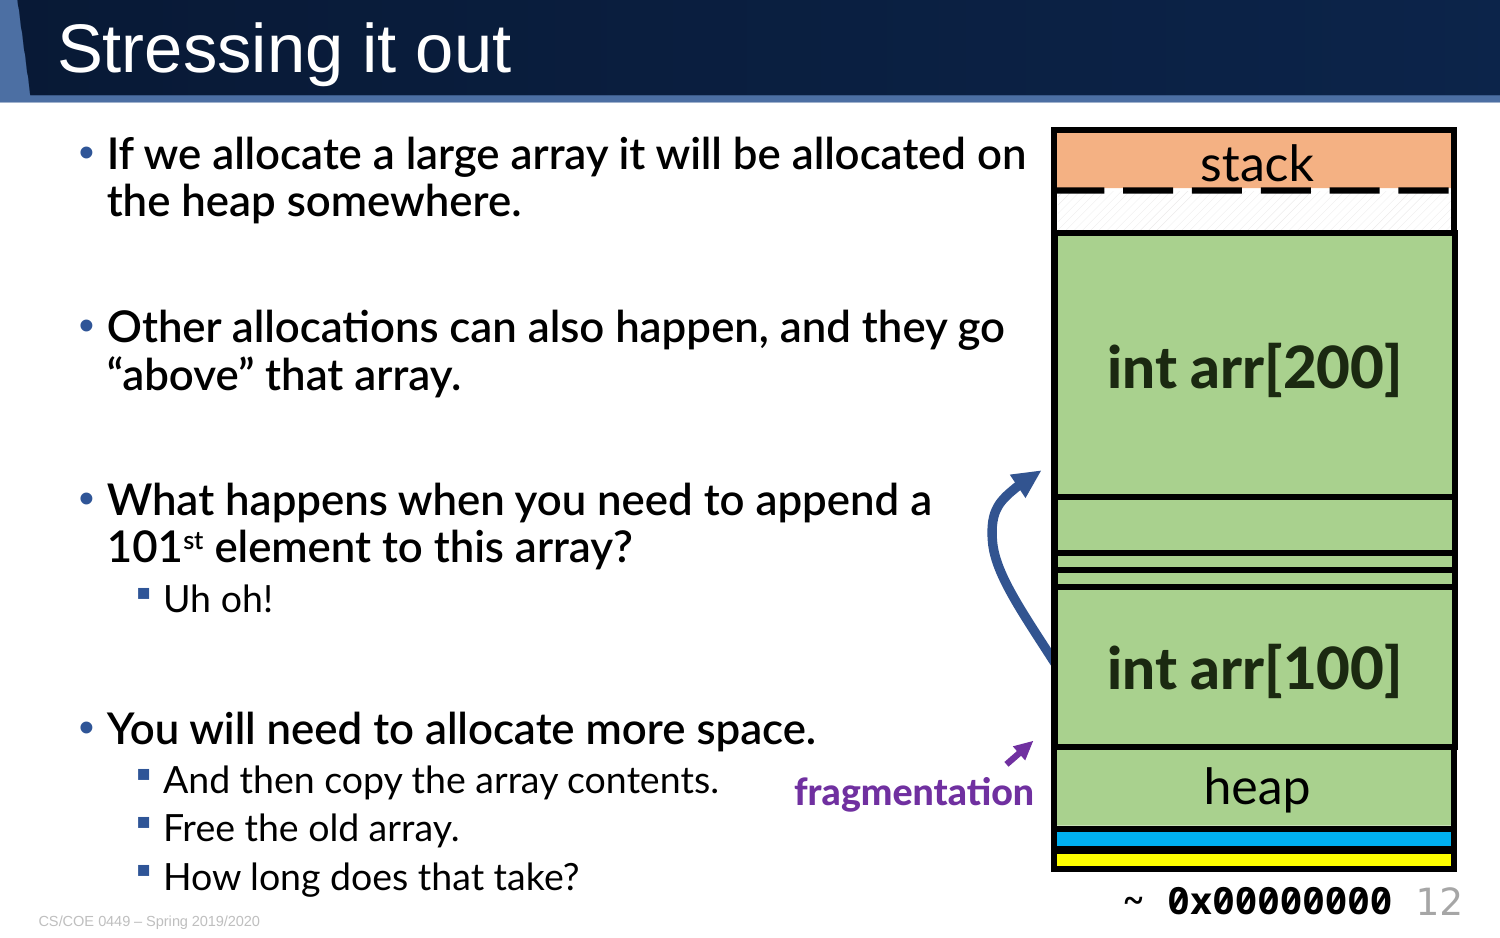

# Stressing it out
If we allocate a large array it will be allocated on the heap somewhere.

Other allocations can also happen, and they go “above” that array.

What happens when you need to append a 101st element to this array?
Uh oh!

You will need to allocate more space.
And then copy the array contents.
Free the old array.
How long does that take?
stack

available memory

int arr[200]

int arr[100]
old data: int arr[100]

heap
fragmentation

~ 0x00000000
12
CS/COE 0449 – Spring 2019/2020